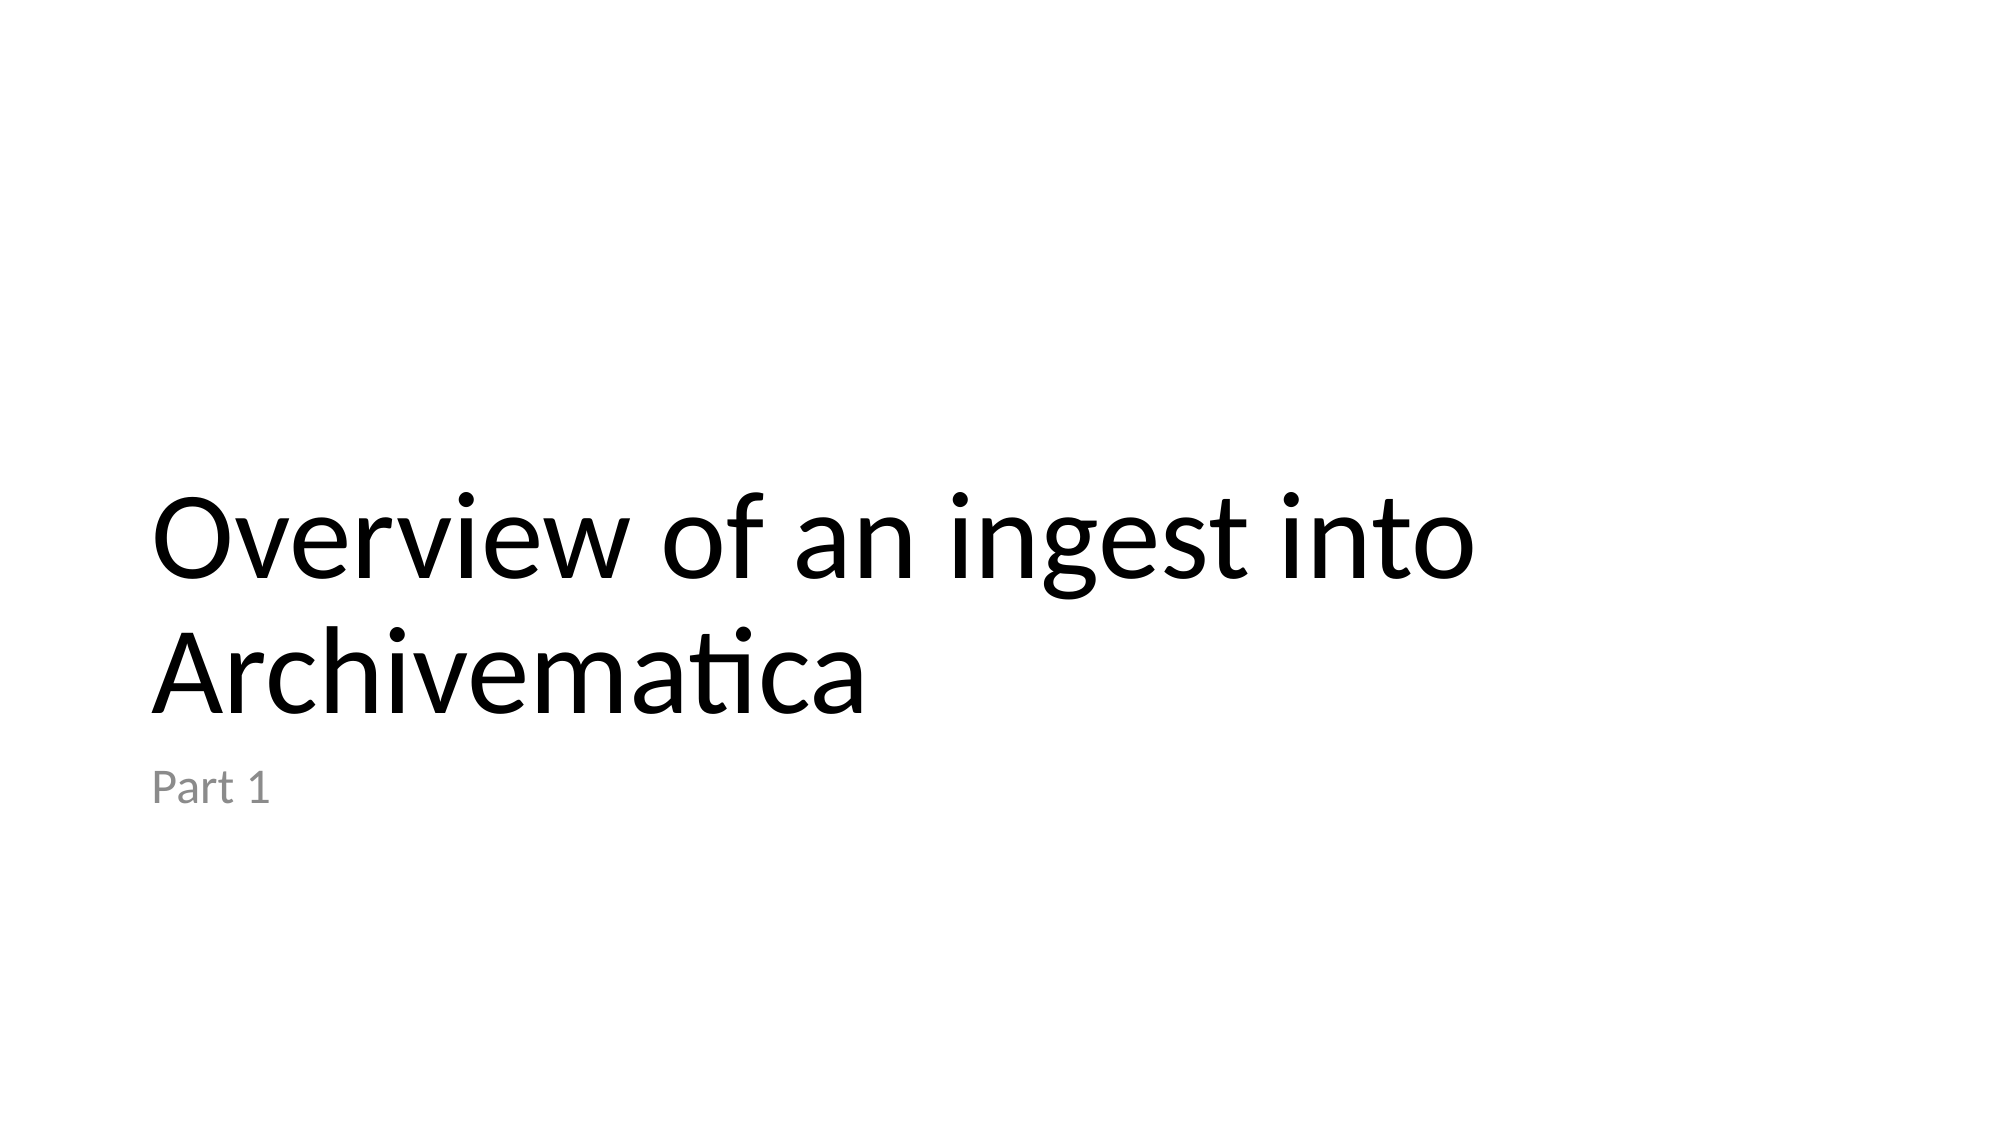

# Overview of an ingest into Archivematica
Part 1